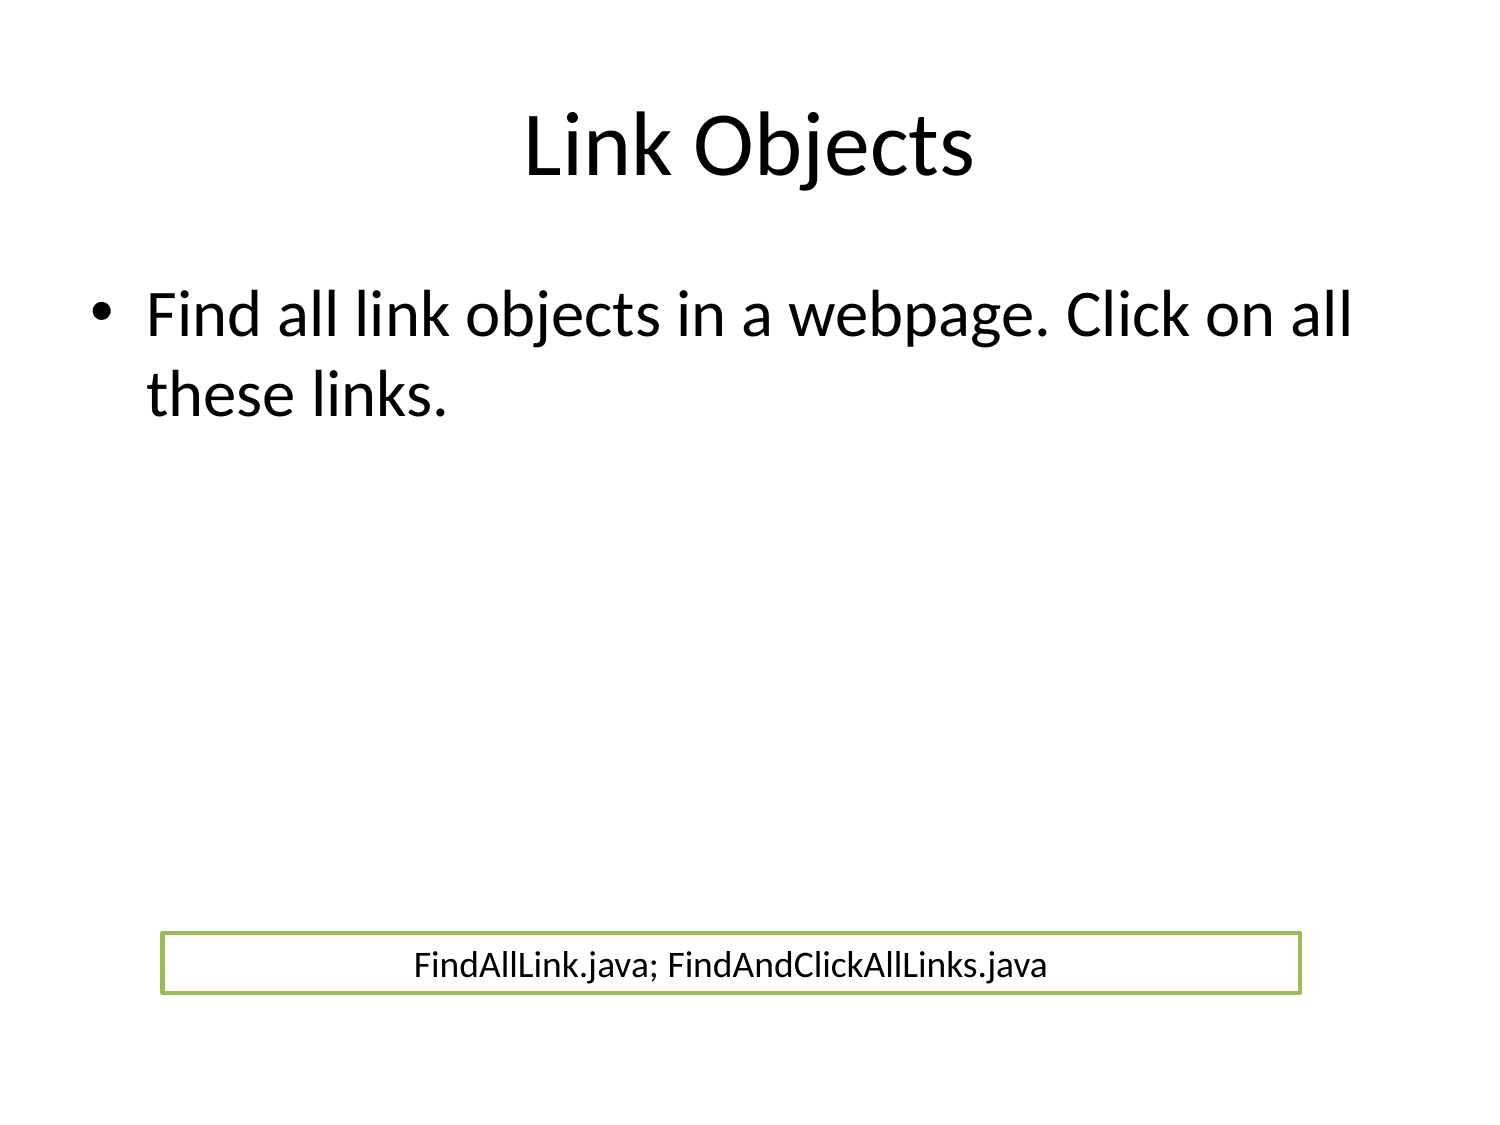

# Link Objects
Find all link objects in a webpage. Click on all these links.
FindAllLink.java; FindAndClickAllLinks.java